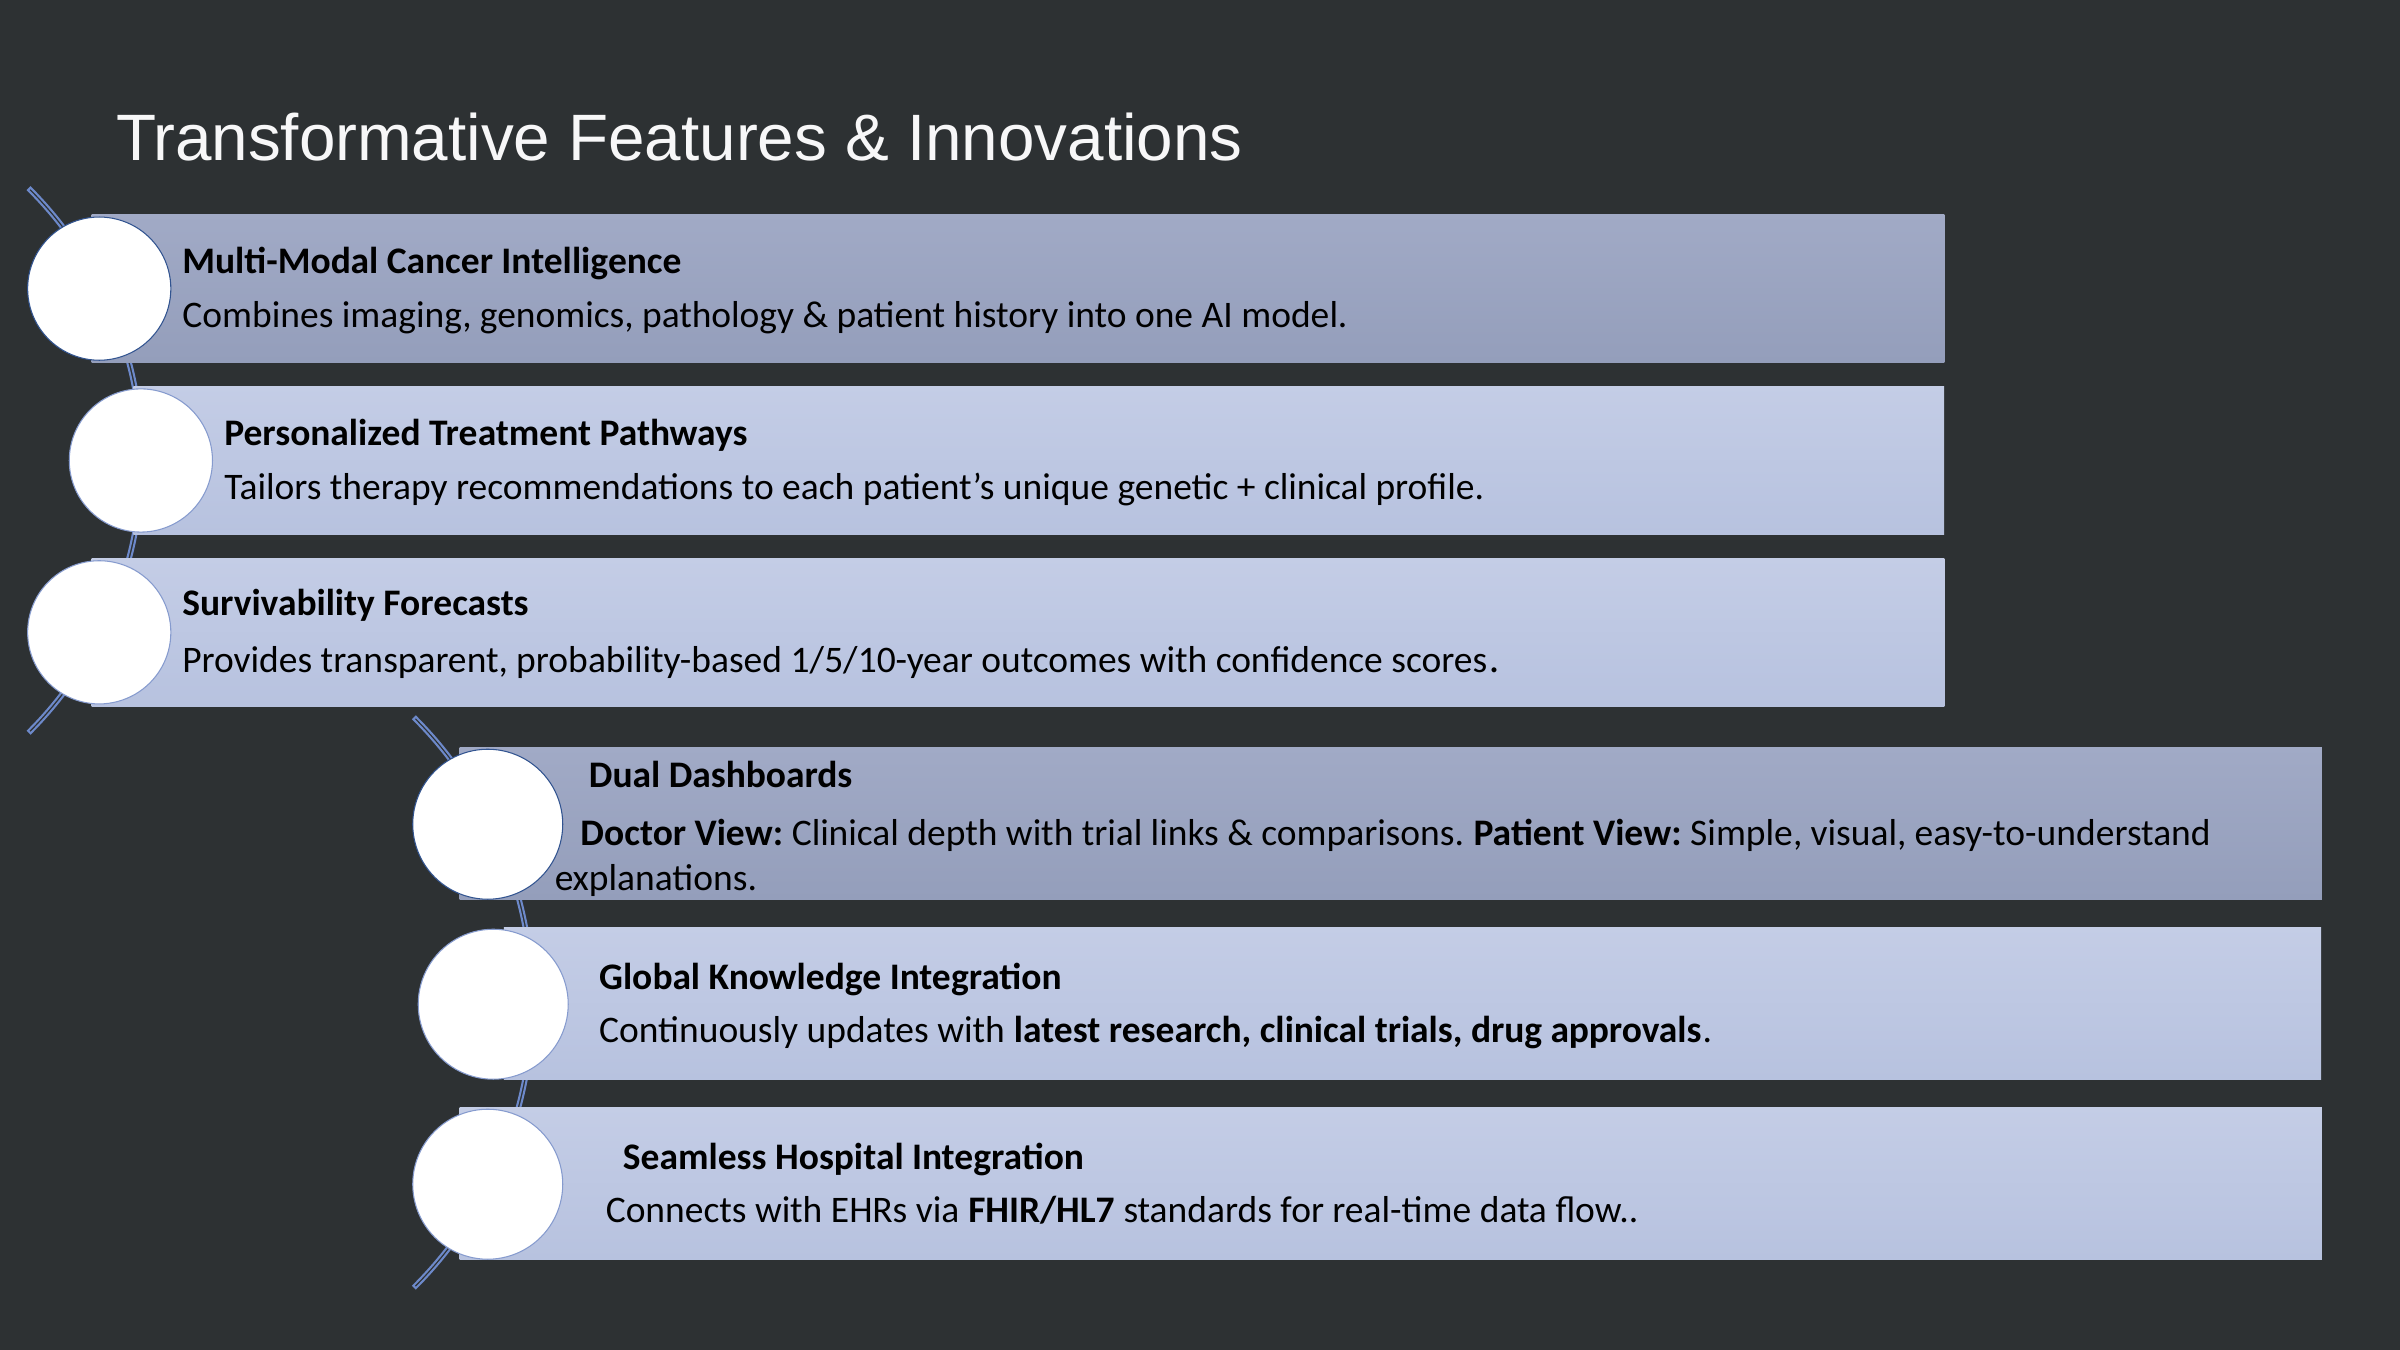

Transformative Features & Innovations
Multi-Modal Cancer Intelligence
Combines imaging, genomics, pathology & patient history into one AI model.
Personalized Treatment Pathways
Tailors therapy recommendations to each patient’s unique genetic + clinical profile.
Survivability Forecasts
Provides transparent, probability-based 1/5/10-year outcomes with confidence scores.
    Dual Dashboards
   Doctor View: Clinical depth with trial links & comparisons. Patient View: Simple, visual, easy-to-understand explanations.
Global Knowledge Integration
Continuously updates with latest research, clinical trials, drug approvals.
        Seamless Hospital Integration
      Connects with EHRs via FHIR/HL7 standards for real-time data flow..